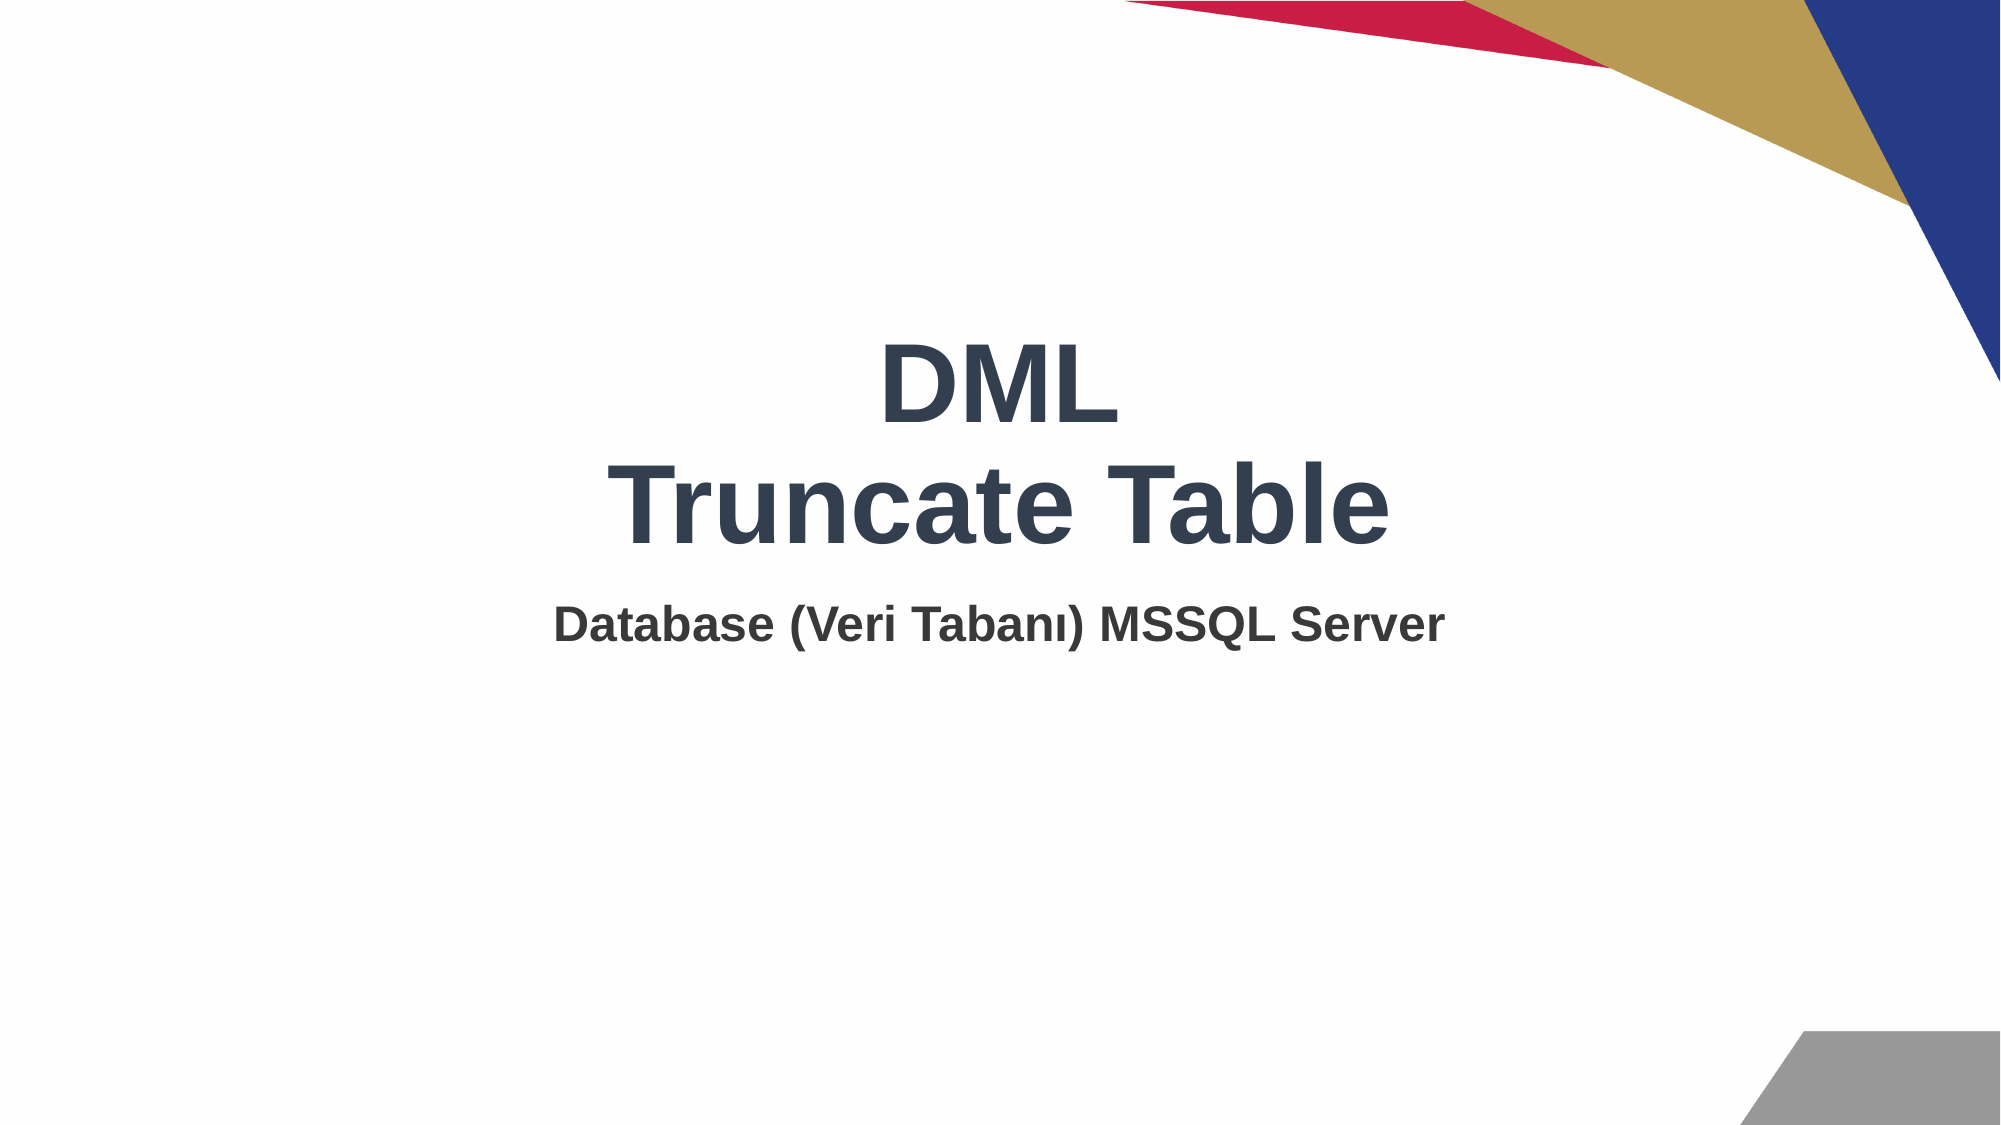

# DML Truncate Table
Database (Veri Tabanı) MSSQL Server